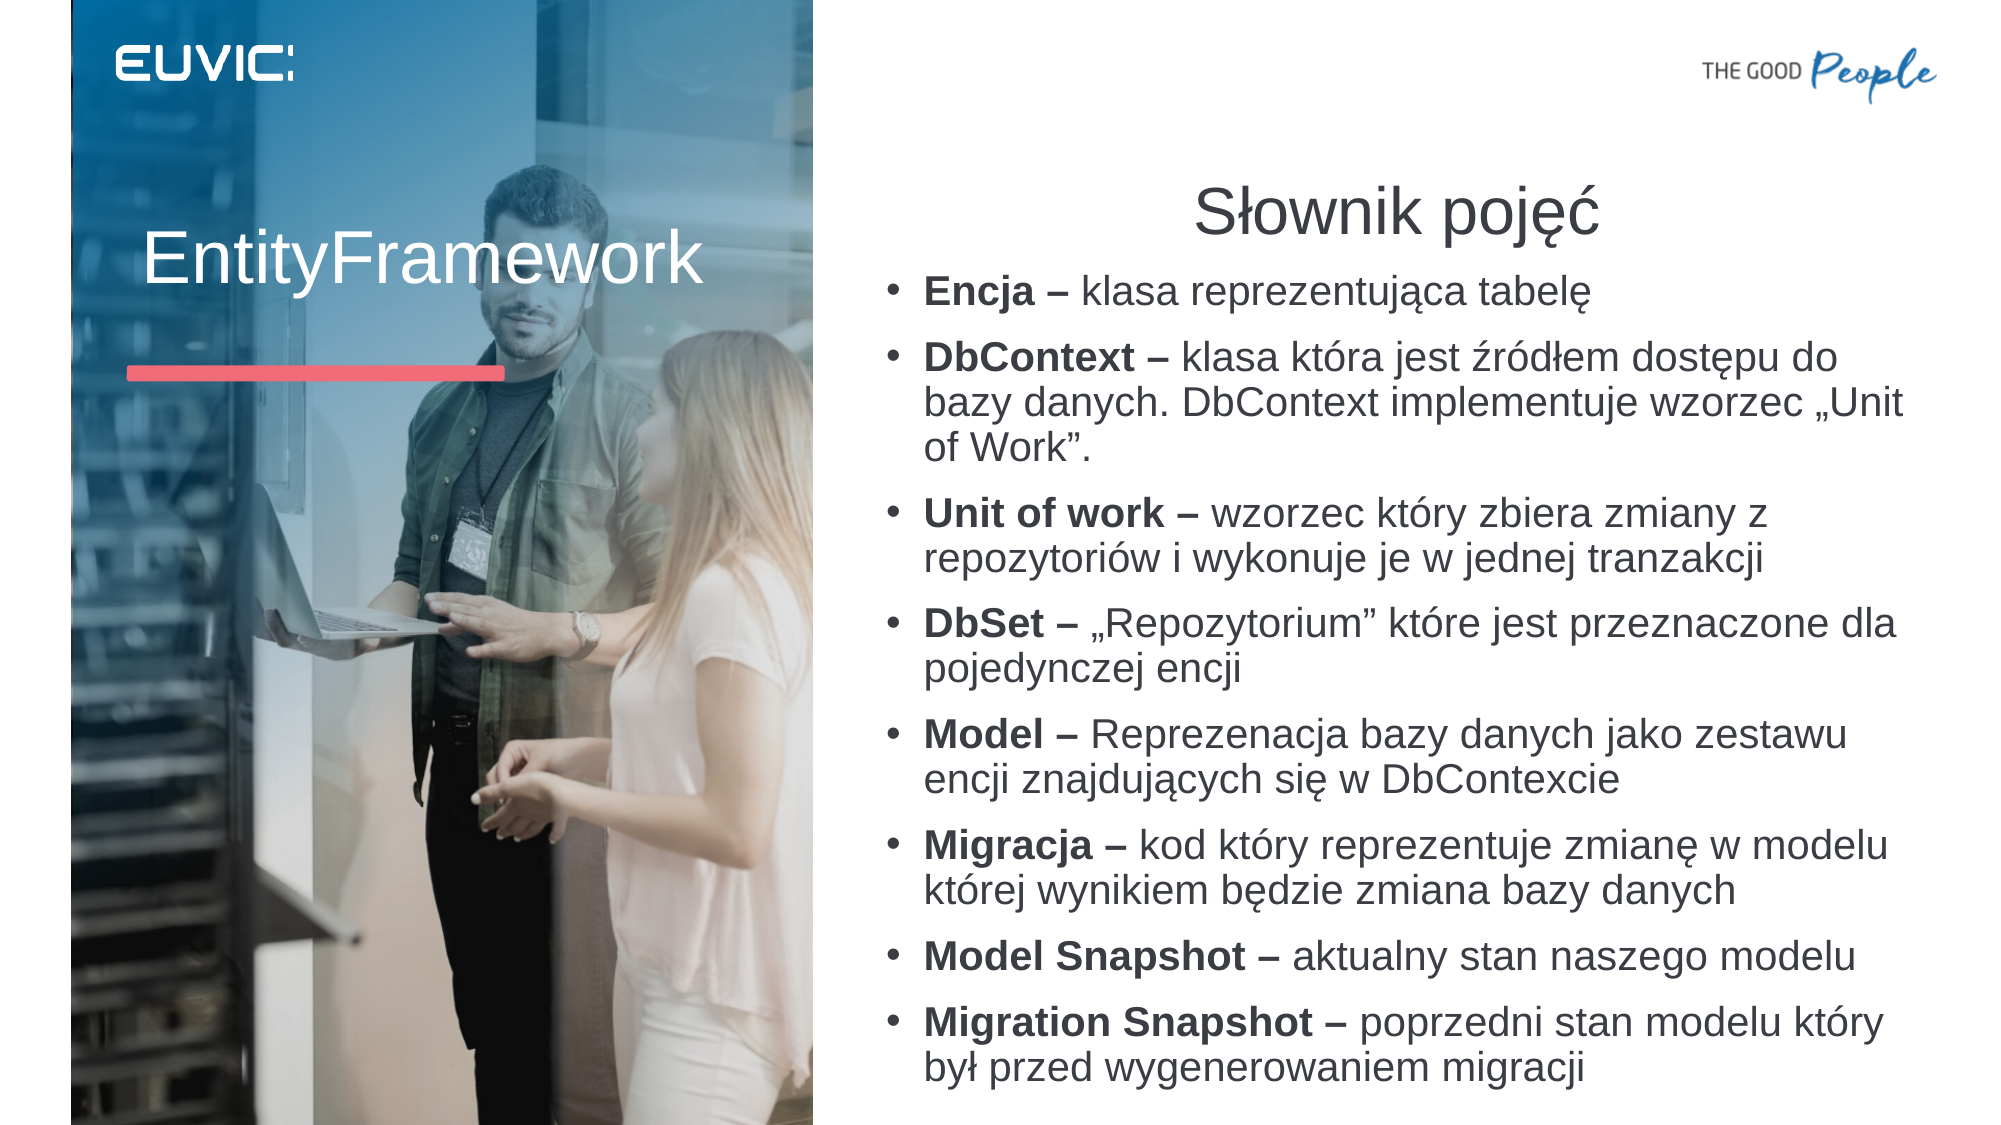

# EntityFramework
Słownik pojęć
Encja – klasa reprezentująca tabelę
DbContext – klasa która jest źródłem dostępu do bazy danych. DbContext implementuje wzorzec „Unit of Work”.
Unit of work – wzorzec który zbiera zmiany z repozytoriów i wykonuje je w jednej tranzakcji
DbSet – „Repozytorium” które jest przeznaczone dla pojedynczej encji
Model – Reprezenacja bazy danych jako zestawu encji znajdujących się w DbContexcie
Migracja – kod który reprezentuje zmianę w modelu której wynikiem będzie zmiana bazy danych
Model Snapshot – aktualny stan naszego modelu
Migration Snapshot – poprzedni stan modelu który był przed wygenerowaniem migracji